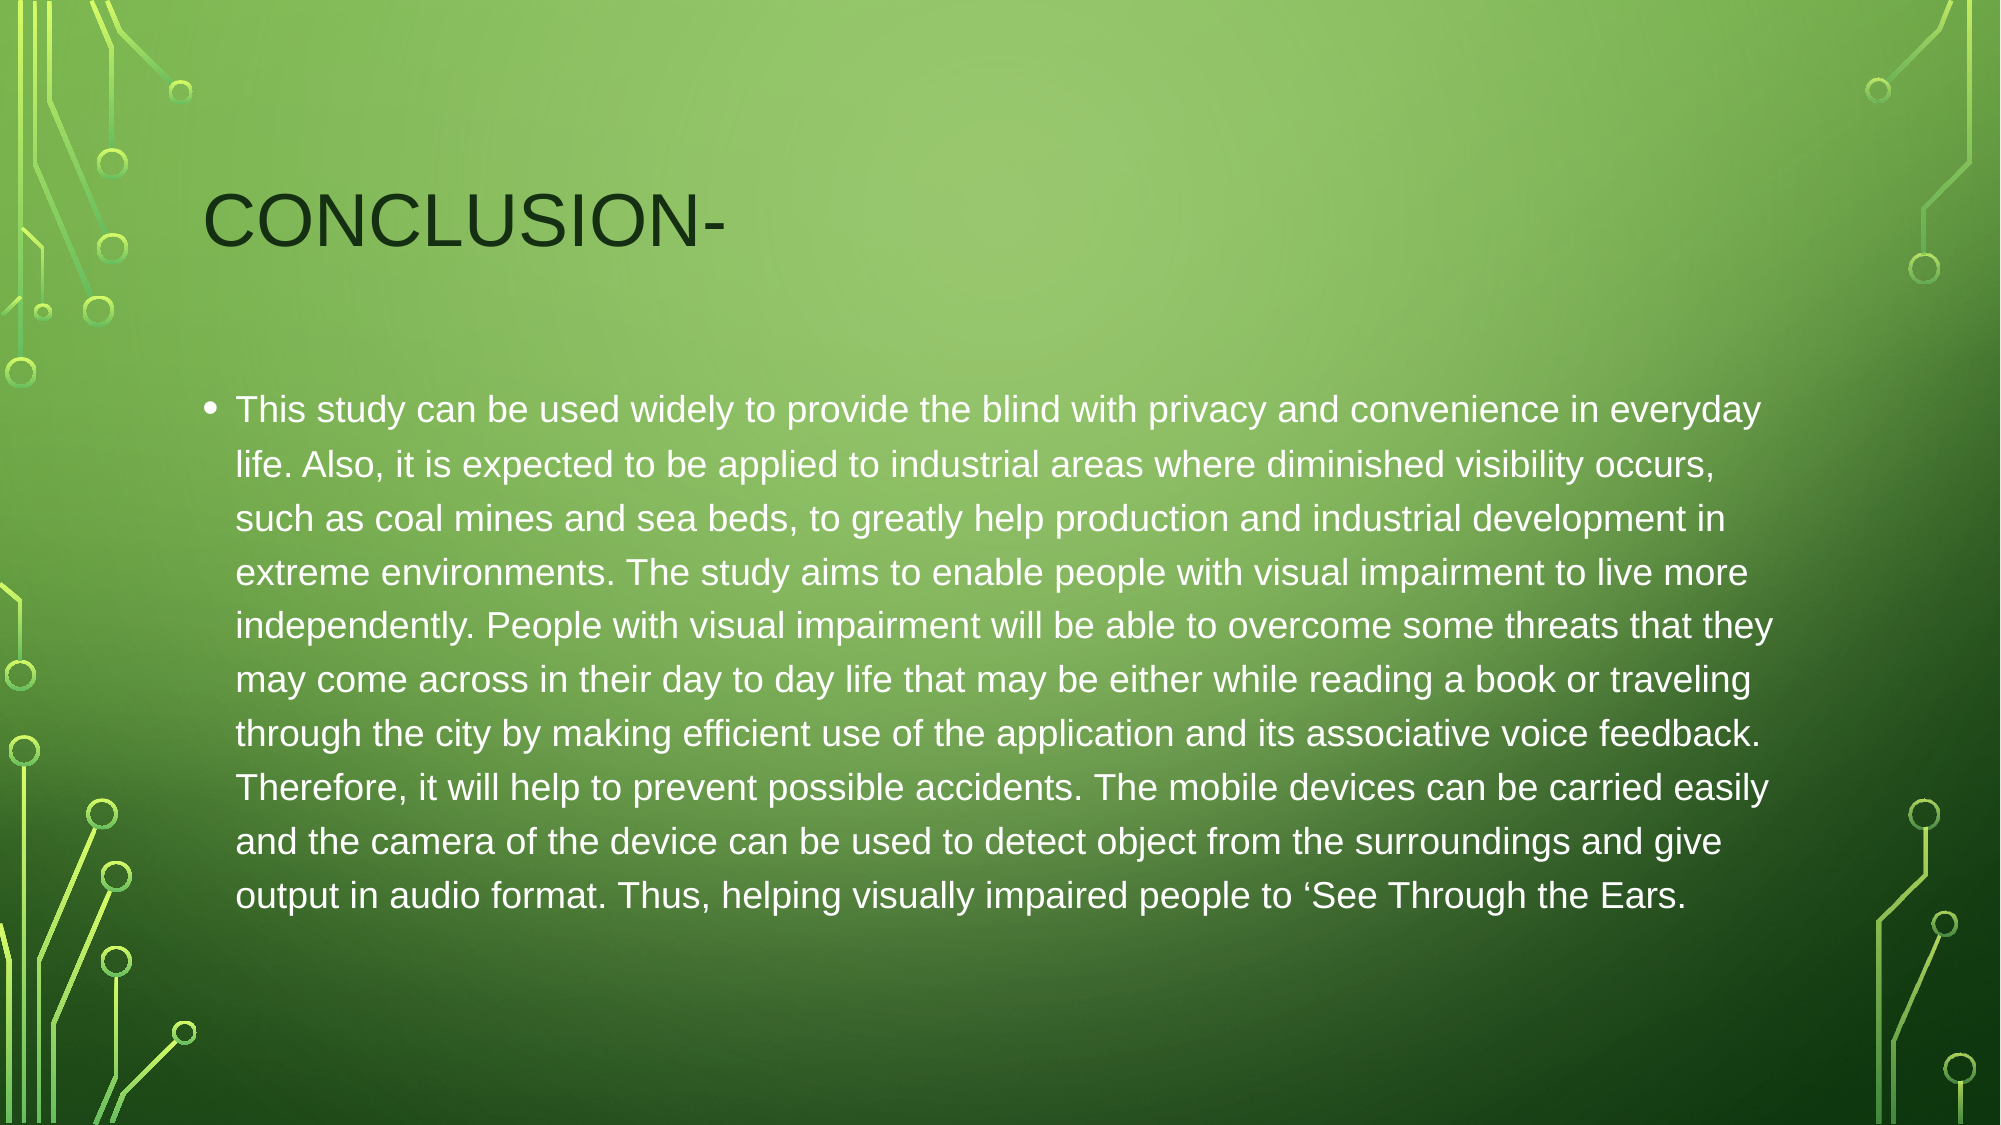

# CONCLUSION-
This study can be used widely to provide the blind with privacy and convenience in everyday life. Also, it is expected to be applied to industrial areas where diminished visibility occurs, such as coal mines and sea beds, to greatly help production and industrial development in extreme environments. The study aims to enable people with visual impairment to live more independently. People with visual impairment will be able to overcome some threats that they may come across in their day to day life that may be either while reading a book or traveling through the city by making efficient use of the application and its associative voice feedback. Therefore, it will help to prevent possible accidents. The mobile devices can be carried easily and the camera of the device can be used to detect object from the surroundings and give output in audio format. Thus, helping visually impaired people to ‘See Through the Ears.